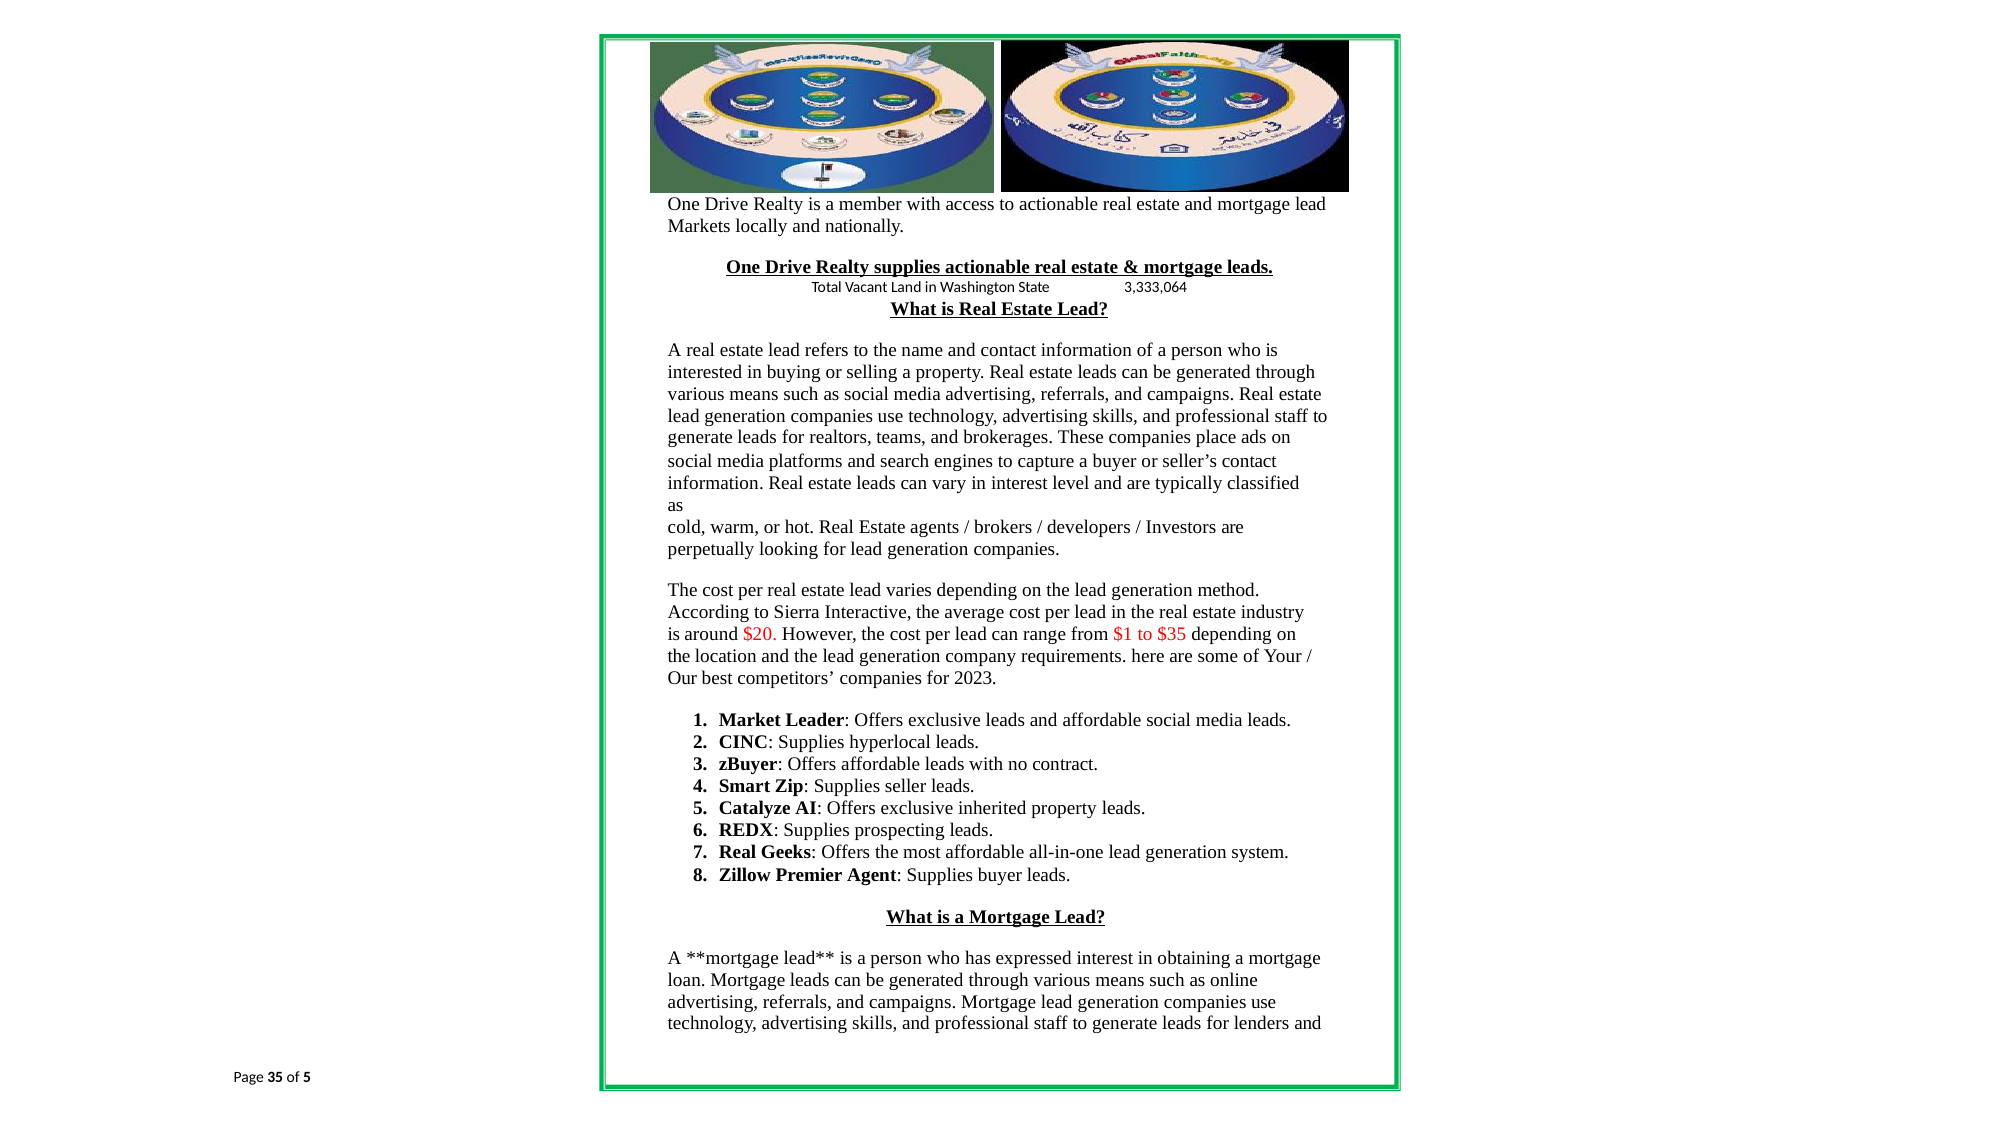

One Drive Realty is a member with access to actionable real estate and mortgage lead Markets locally and nationally.
One Drive Realty supplies actionable real estate & mortgage leads.
Total Vacant Land in Washington State	3,333,064
What is Real Estate Lead?
A real estate lead refers to the name and contact information of a person who is interested in buying or selling a property. Real estate leads can be generated through various means such as social media advertising, referrals, and campaigns. Real estate lead generation companies use technology, advertising skills, and professional staff to generate leads for realtors, teams, and brokerages. These companies place ads on
social media platforms and search engines to capture a buyer or seller’s contact information. Real estate leads can vary in interest level and are typically classified as
cold, warm, or hot. Real Estate agents / brokers / developers / Investors are perpetually looking for lead generation companies.
The cost per real estate lead varies depending on the lead generation method. According to Sierra Interactive, the average cost per lead in the real estate industry is around $20. However, the cost per lead can range from $1 to $35 depending on the location and the lead generation company requirements. here are some of Your / Our best competitors’ companies for 2023.
Market Leader: Offers exclusive leads and affordable social media leads.
CINC: Supplies hyperlocal leads.
zBuyer: Offers affordable leads with no contract.
Smart Zip: Supplies seller leads.
Catalyze AI: Offers exclusive inherited property leads.
REDX: Supplies prospecting leads.
Real Geeks: Offers the most affordable all-in-one lead generation system.
Zillow Premier Agent: Supplies buyer leads.
What is a Mortgage Lead?
A **mortgage lead** is a person who has expressed interest in obtaining a mortgage loan. Mortgage leads can be generated through various means such as online advertising, referrals, and campaigns. Mortgage lead generation companies use technology, advertising skills, and professional staff to generate leads for lenders and
Page 35 of 5